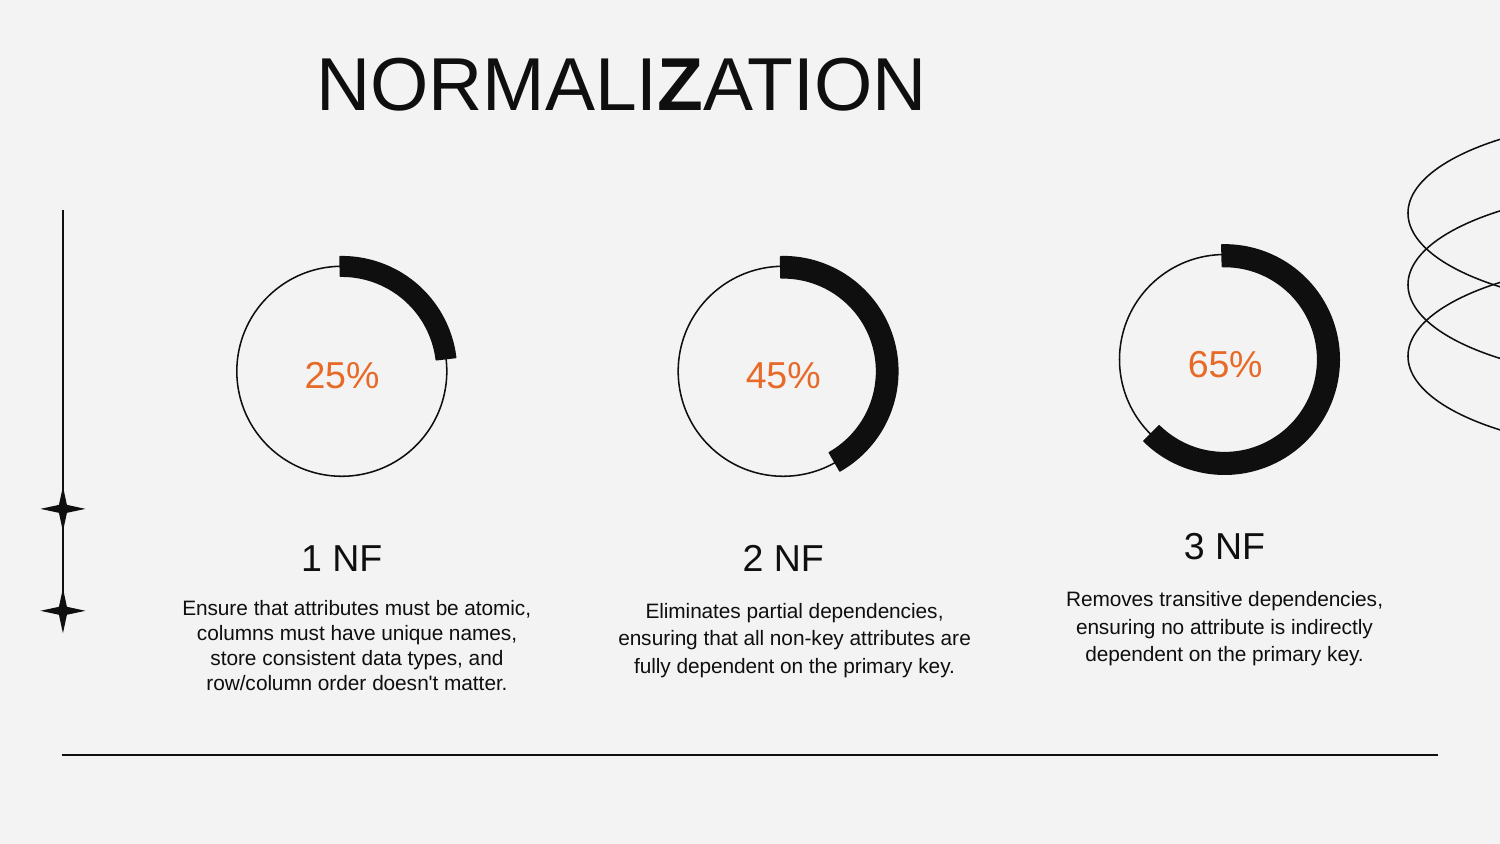

# NORMALIZATION

65%
25%
45%
3 NF
1 NF
2 NF
Removes transitive dependencies, ensuring no attribute is indirectly dependent on the primary key.
Ensure that attributes must be atomic, columns must have unique names, store consistent data types, and row/column order doesn't matter.
Eliminates partial dependencies, ensuring that all non-key attributes are fully dependent on the primary key.